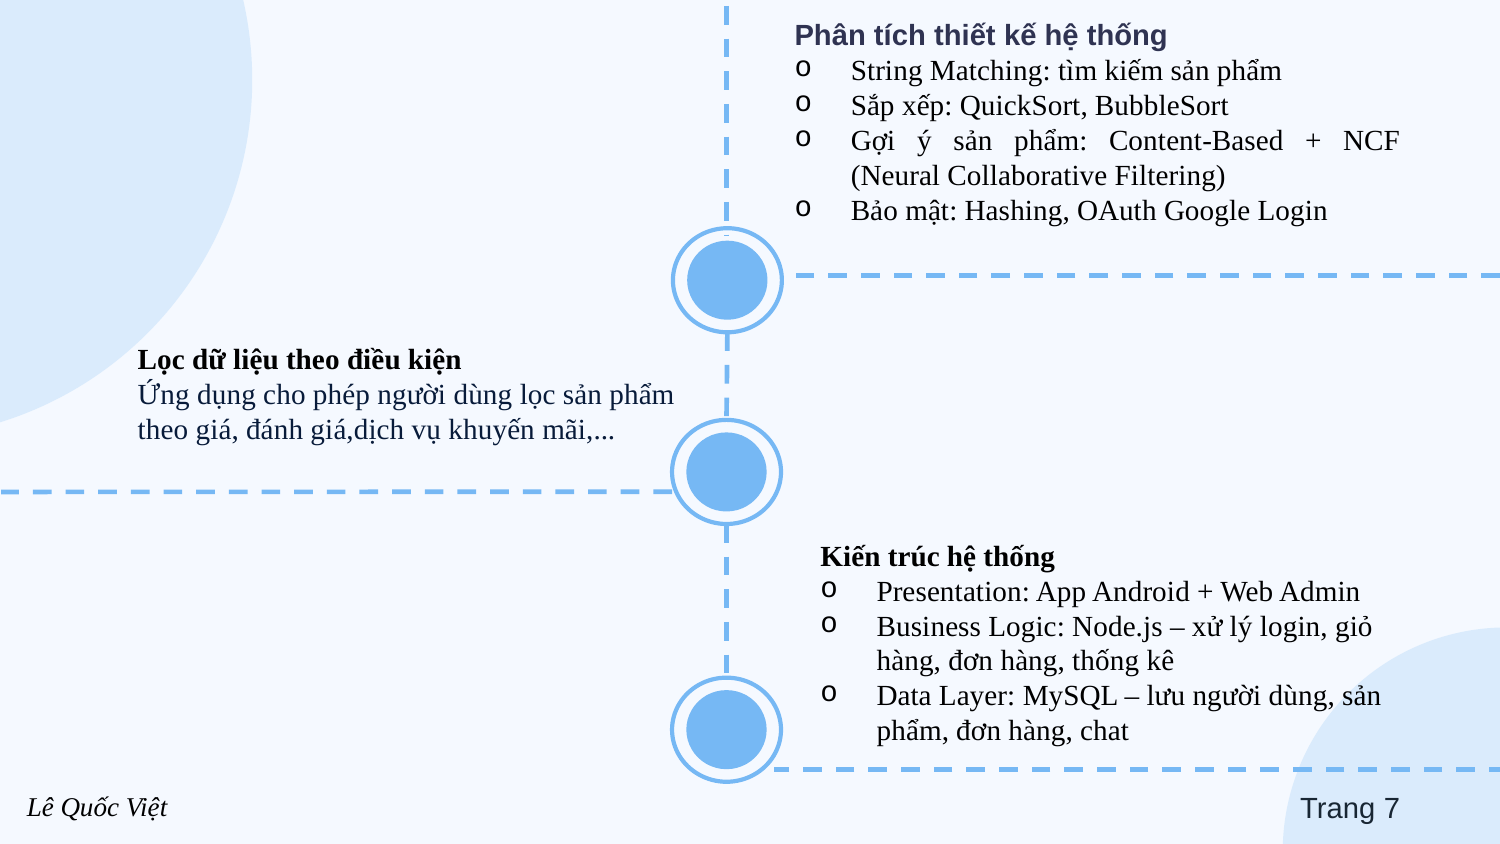

Phân tích thiết kế hệ thống
String Matching: tìm kiếm sản phẩm
Sắp xếp: QuickSort, BubbleSort
Gợi ý sản phẩm: Content-Based + NCF (Neural Collaborative Filtering)
Bảo mật: Hashing, OAuth Google Login

Lọc dữ liệu theo điều kiện
Ứng dụng cho phép người dùng lọc sản phẩm theo giá, đánh giá,dịch vụ khuyến mãi,...

Kiến trúc hệ thống
Presentation: App Android + Web Admin
Business Logic: Node.js – xử lý login, giỏ hàng, đơn hàng, thống kê
Data Layer: MySQL – lưu người dùng, sản phẩm, đơn hàng, chat